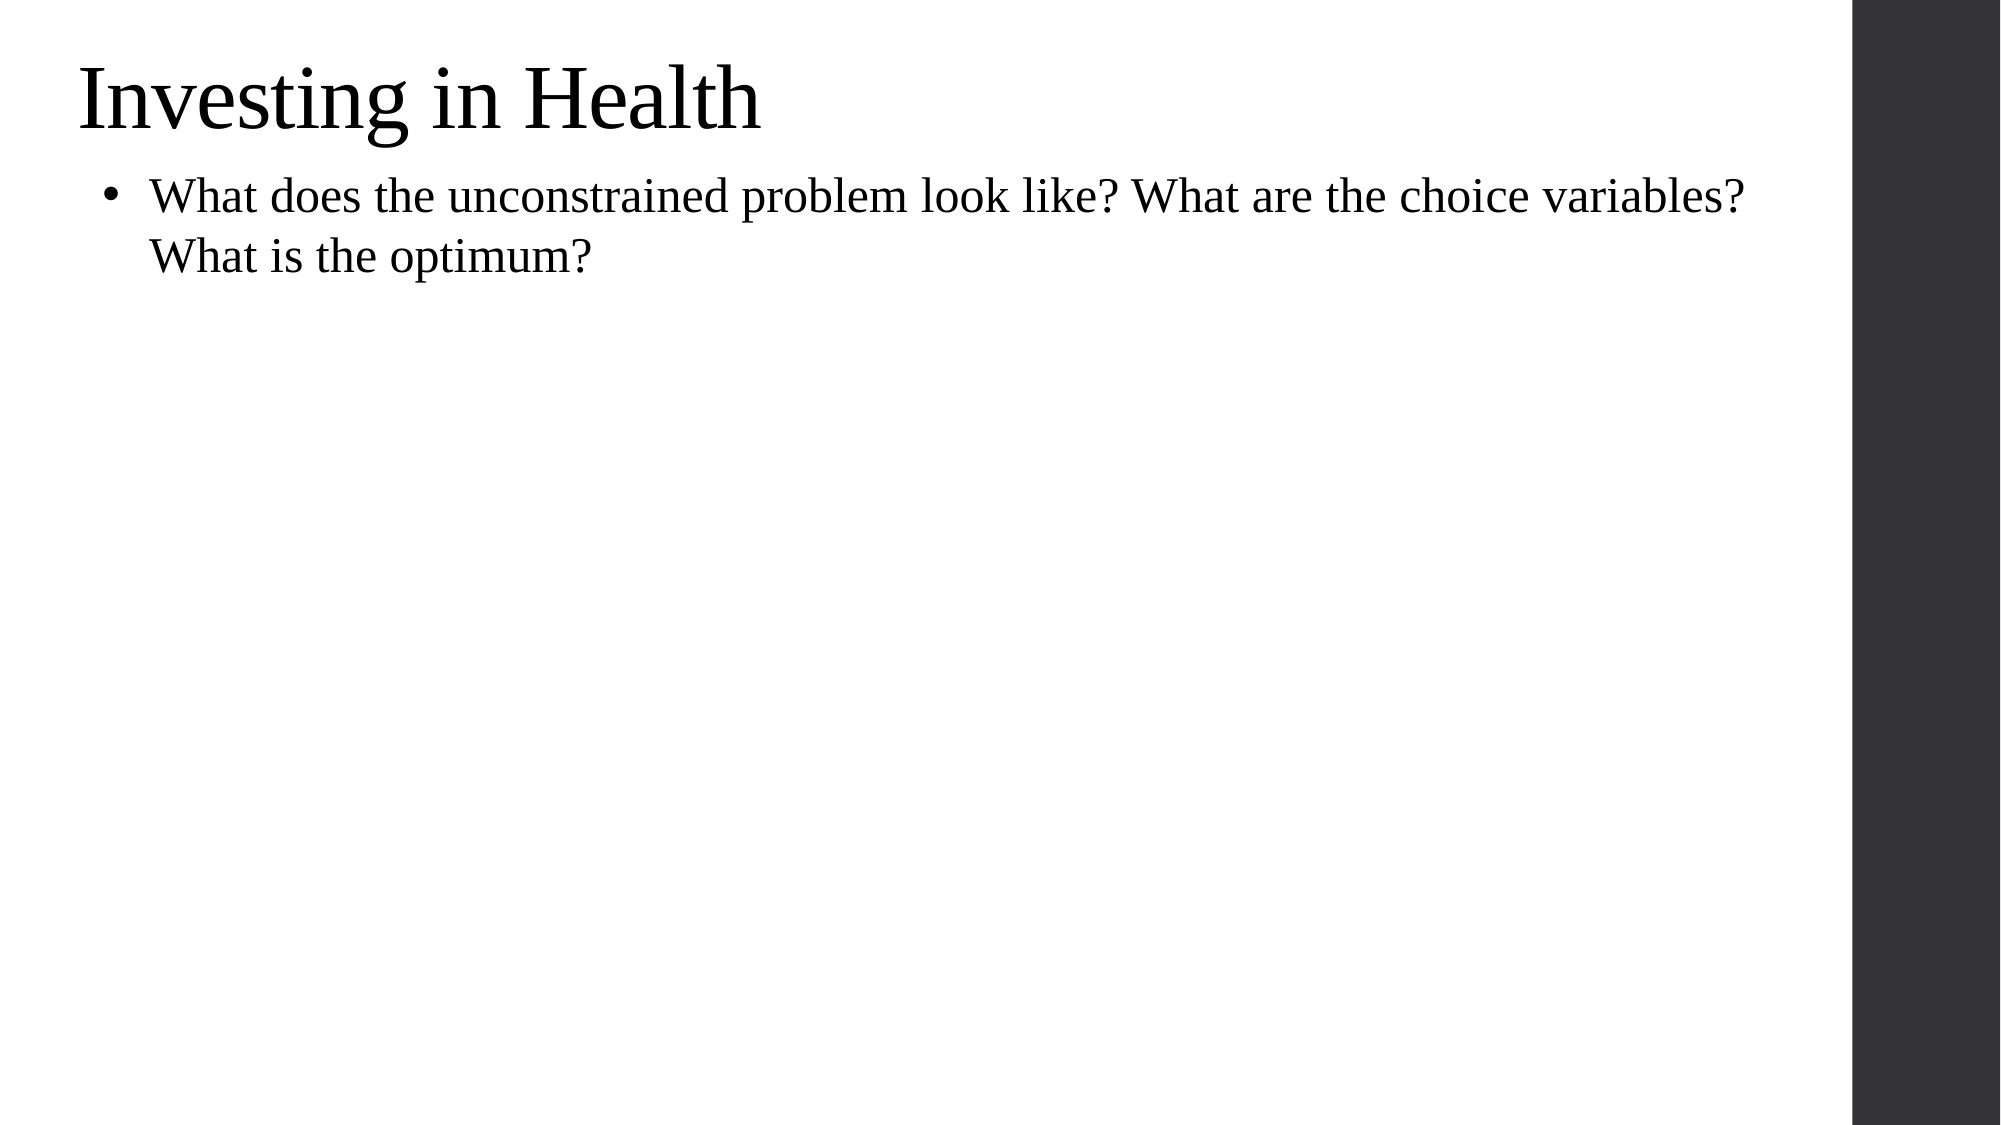

Investing in Health
What does the unconstrained problem look like? What are the choice variables? What is the optimum?